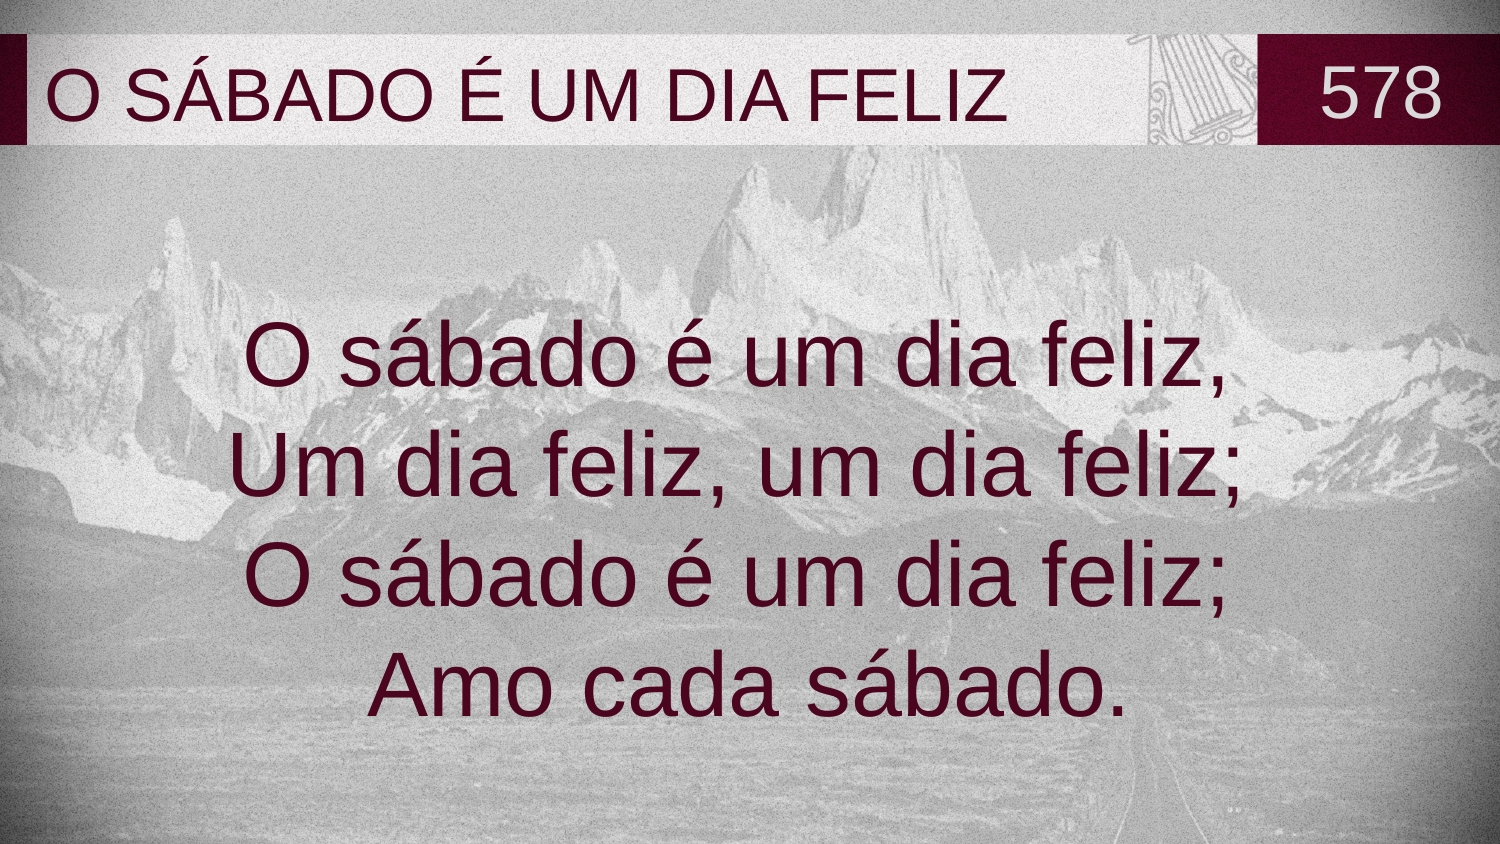

# O SÁBADO É UM DIA FELIZ
578
O sábado é um dia feliz,
Um dia feliz, um dia feliz;
O sábado é um dia feliz;
Amo cada sábado.